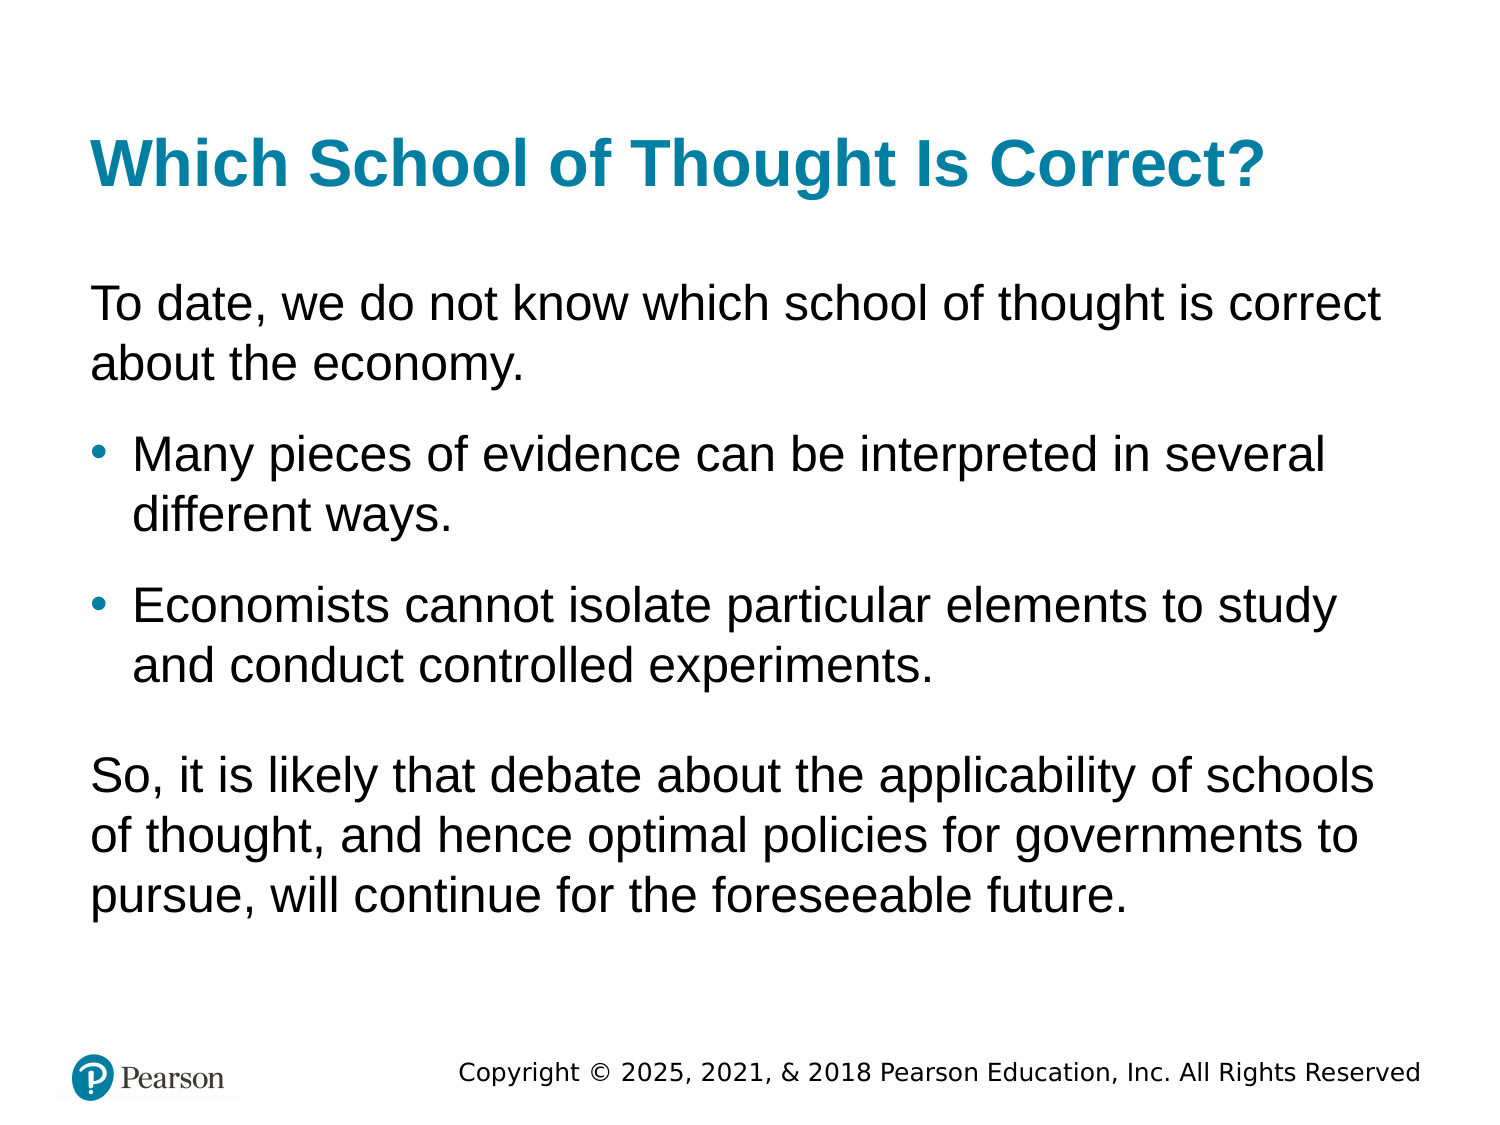

# Which School of Thought Is Correct?
To date, we do not know which school of thought is correct about the economy.
Many pieces of evidence can be interpreted in several different ways.
Economists cannot isolate particular elements to study and conduct controlled experiments.
So, it is likely that debate about the applicability of schools of thought, and hence optimal policies for governments to pursue, will continue for the foreseeable future.